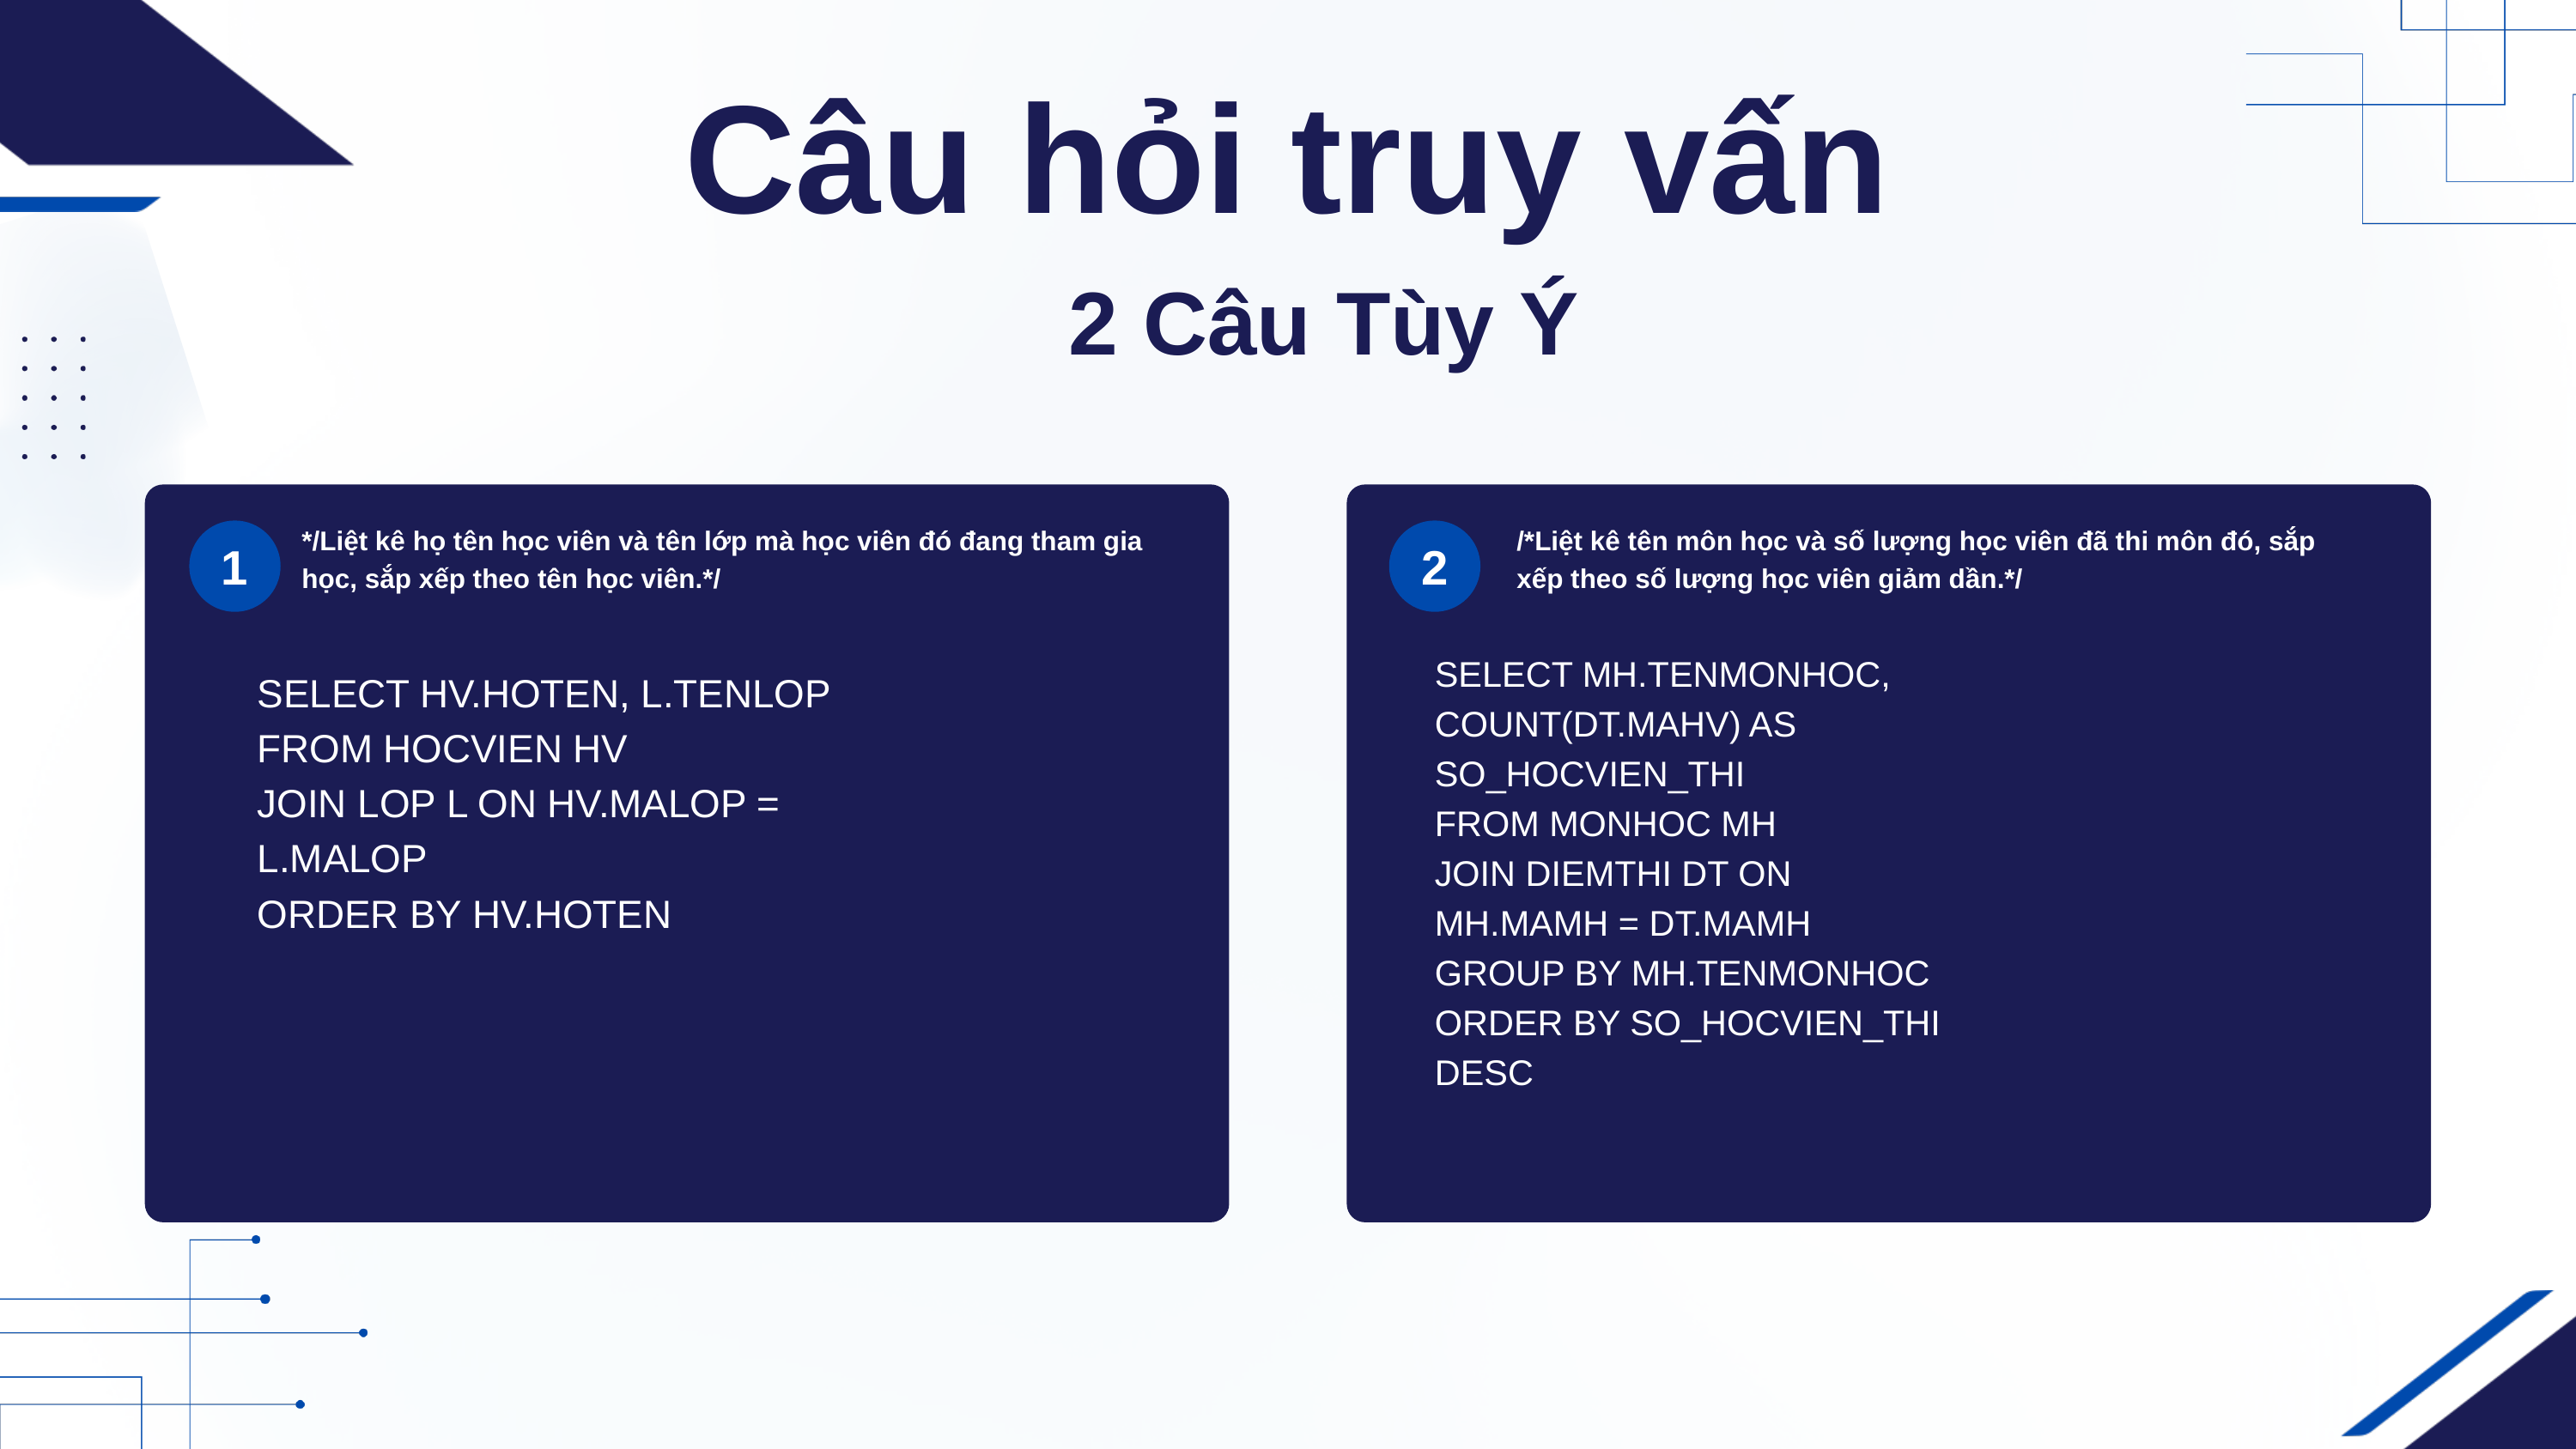

Câu hỏi truy vấn

2 Câu Tùy Ý

*/Liệt kê họ tên học viên và tên lớp mà học viên đó đang tham gia học, sắp xếp theo tên học viên.*/

/*Liệt kê tên môn học và số lượng học viên đã thi môn đó, sắp xếp theo số lượng học viên giảm dần.*/

1

2
SELECT MH.TENMONHOC, COUNT(DT.MAHV) AS SO_HOCVIEN_THI
FROM MONHOC MH
JOIN DIEMTHI DT ON MH.MAMH = DT.MAMH
GROUP BY MH.TENMONHOC
ORDER BY SO_HOCVIEN_THI DESC
SELECT HV.HOTEN, L.TENLOP
FROM HOCVIEN HV
JOIN LOP L ON HV.MALOP = L.MALOP
ORDER BY HV.HOTEN